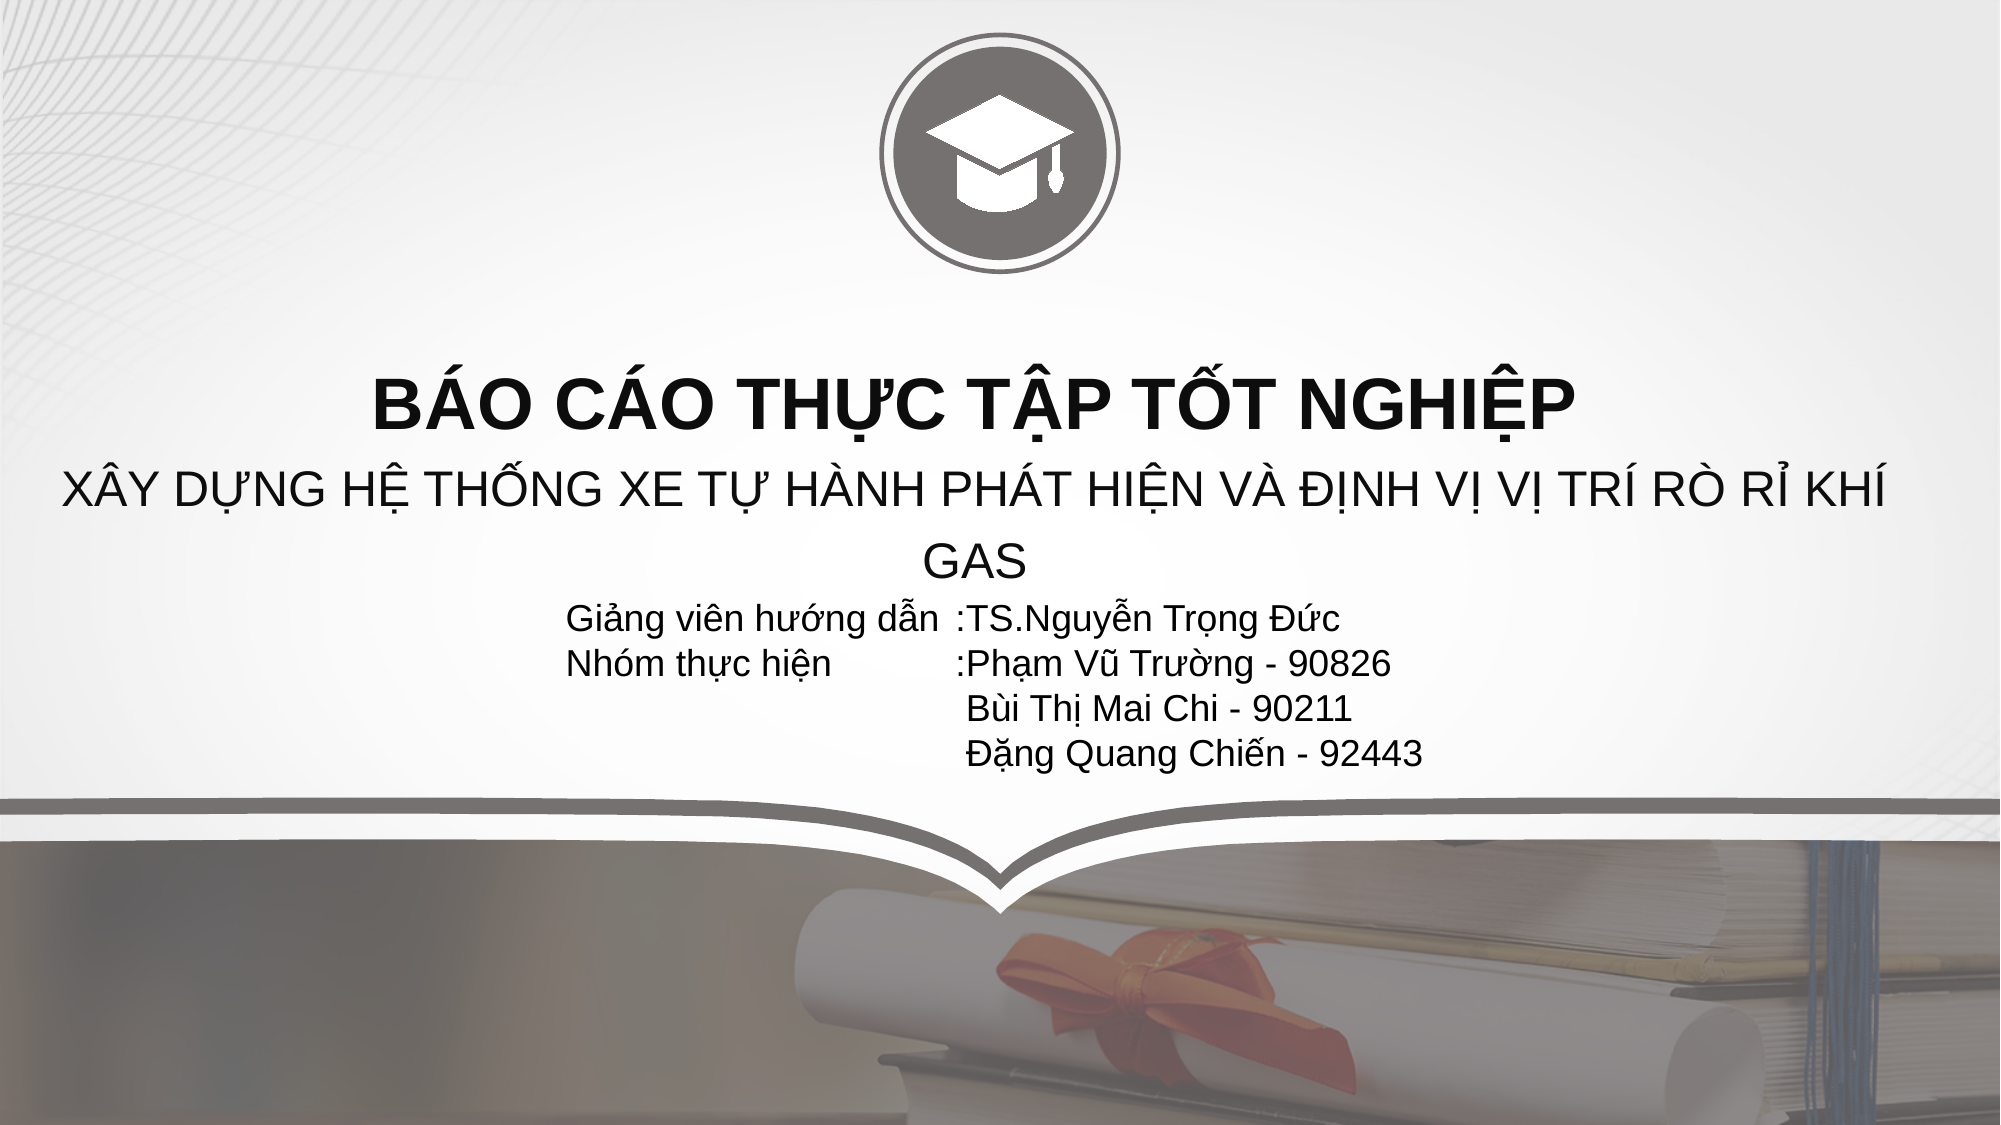

Báo Cáo thực tập tốt Nghiệp
XÂY DỰNG HỆ THỐNG XE TỰ HÀNH PHÁT HIỆN VÀ ĐỊNH VỊ VỊ TRÍ RÒ RỈ KHÍ GAS
Giảng viên hướng dẫn
Nhóm thực hiện
:TS.Nguyễn Trọng Đức
:Phạm Vũ Trường - 90826
 Bùi Thị Mai Chi - 90211
 Đặng Quang Chiến - 92443